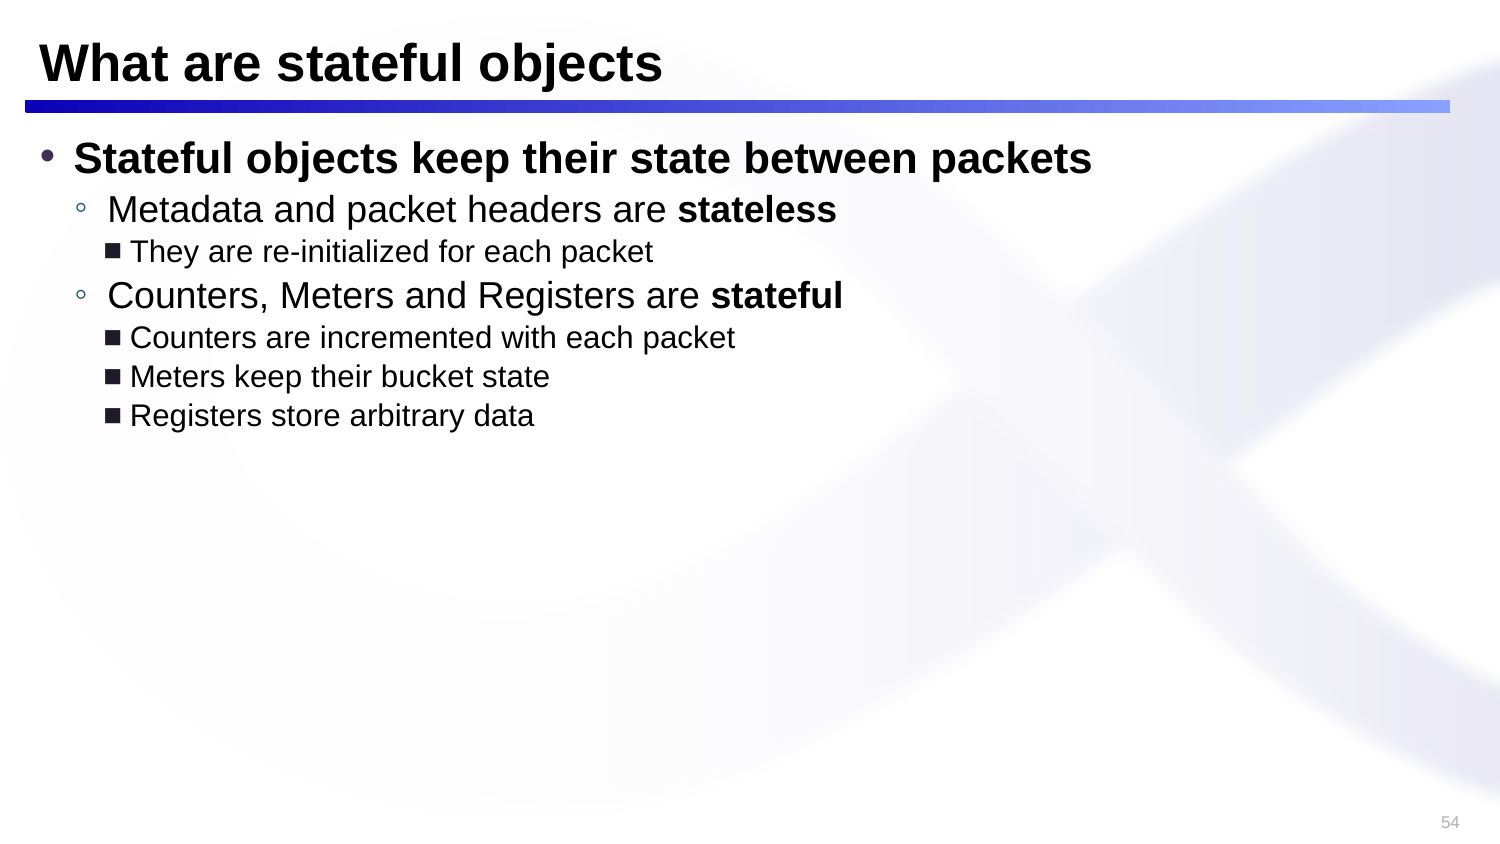

# What are stateful objects
Stateful objects keep their state between packets
Metadata and packet headers are stateless
They are re-initialized for each packet
Counters, Meters and Registers are stateful
Counters are incremented with each packet
Meters keep their bucket state
Registers store arbitrary data
54